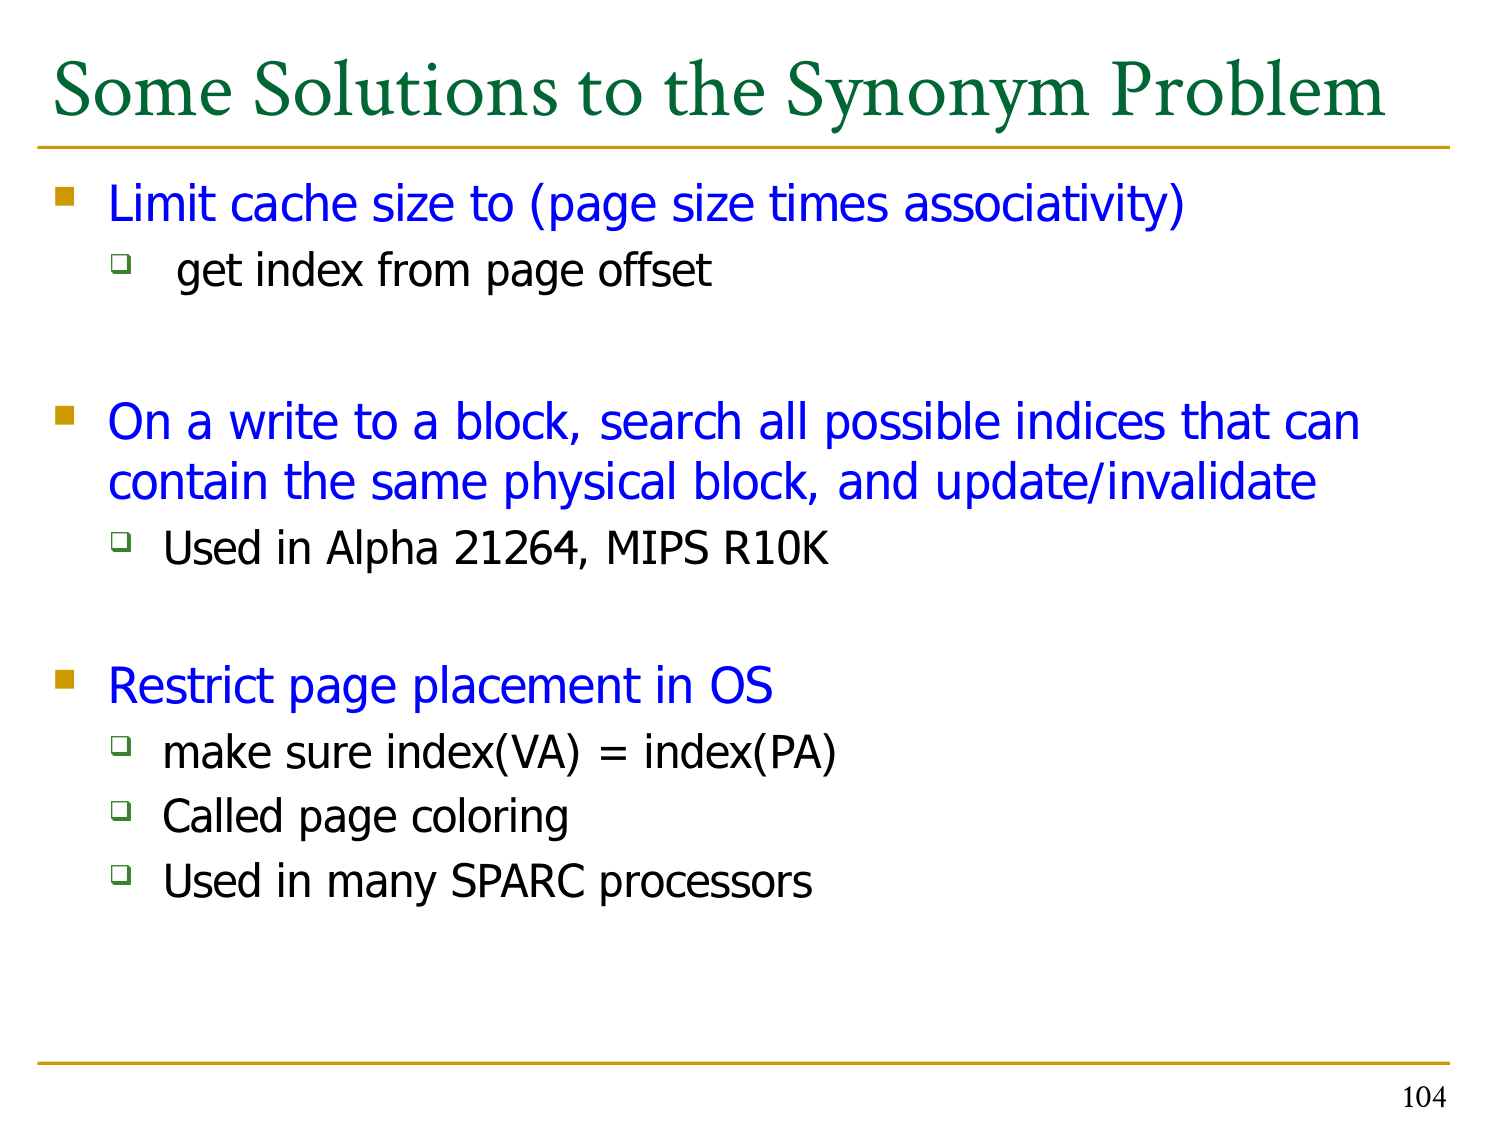

# Some Solutions to the Synonym Problem
Limit cache size to (page size times associativity)
 get index from page offset

On a write to a block, search all possible indices that can contain the same physical block, and update/invalidate
Used in Alpha 21264, MIPS R10K

Restrict page placement in OS
make sure index(VA) = index(PA)
Called page coloring
Used in many SPARC processors

104